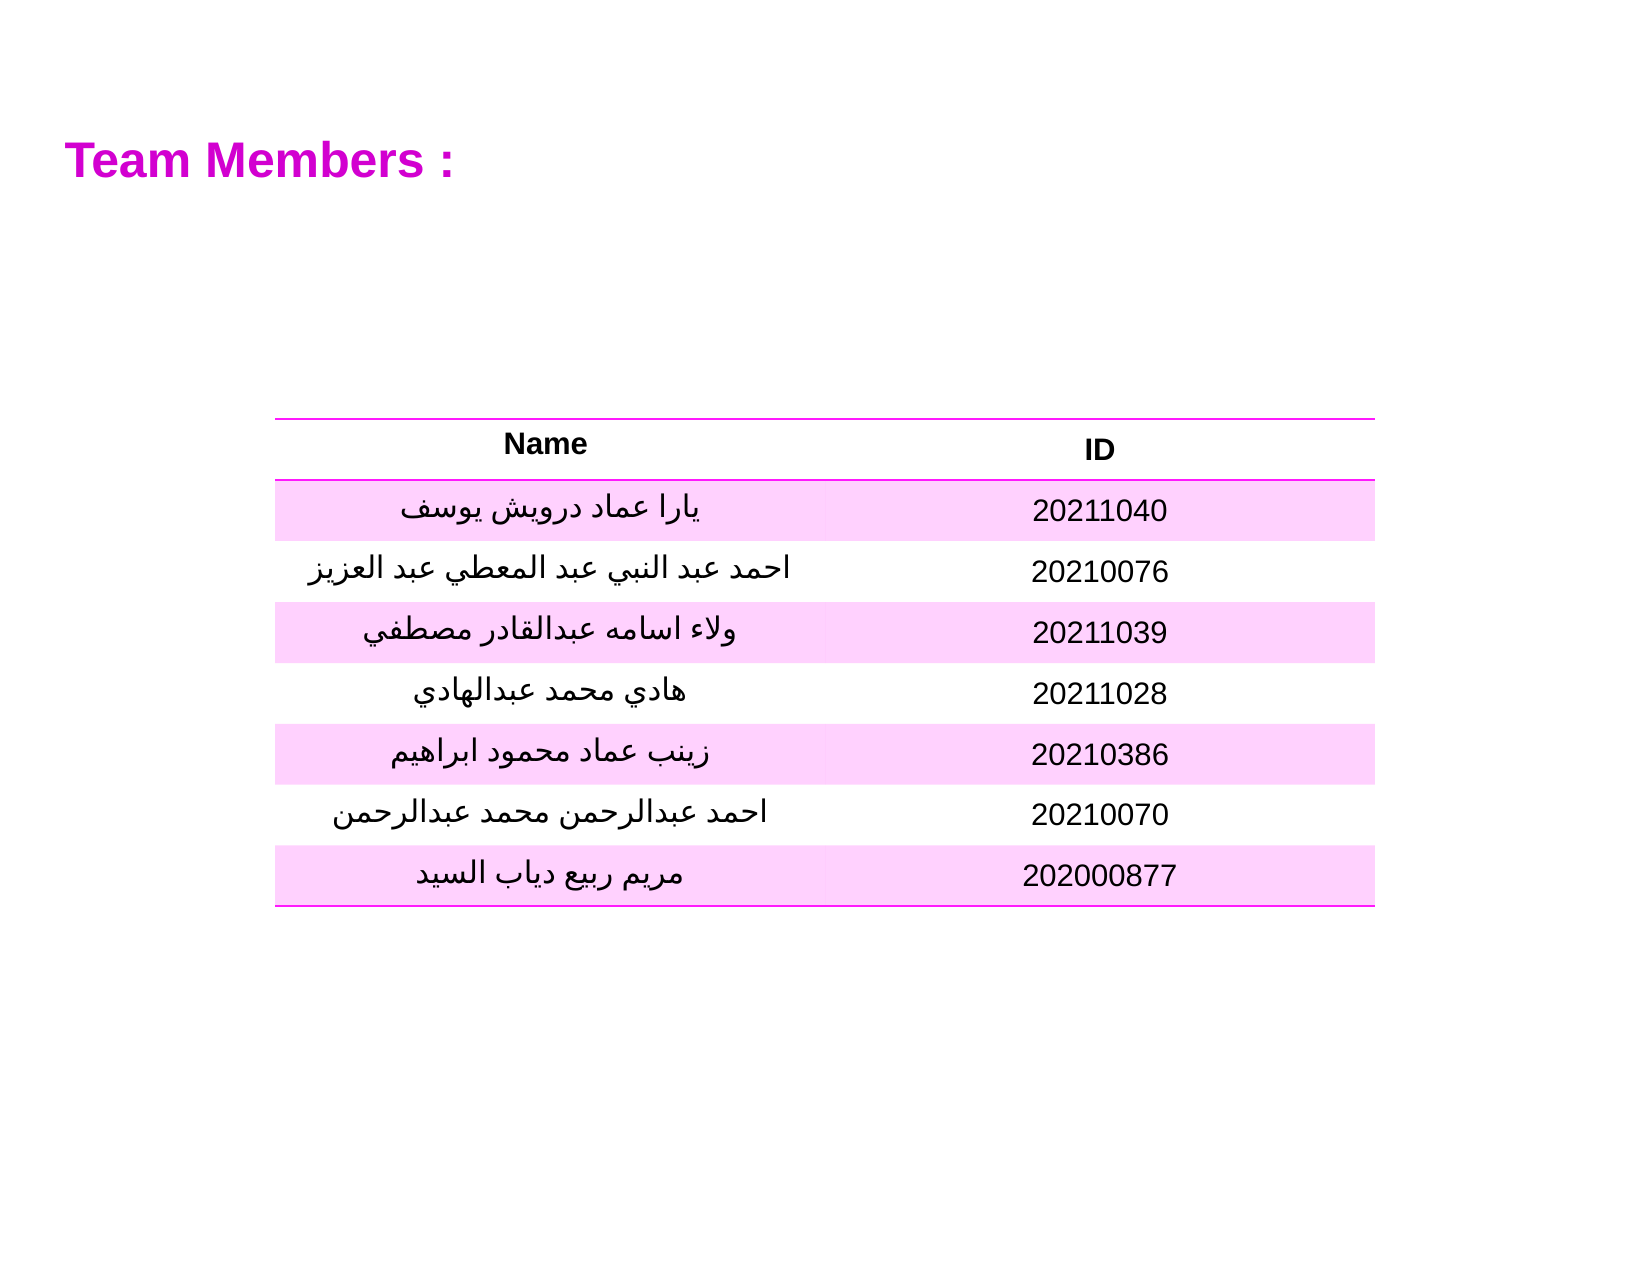

# Team Members :
| Name | ID |
| --- | --- |
| يارا عماد درويش يوسف | 20211040 |
| احمد عبد النبي عبد المعطي عبد العزيز | 20210076 |
| ولاء اسامه عبدالقادر مصطفي | 20211039 |
| هادي محمد عبدالهادي | 20211028 |
| زينب عماد محمود ابراهيم | 20210386 |
| احمد عبدالرحمن محمد عبدالرحمن | 20210070 |
| مريم ربيع دياب السيد | 202000877 |